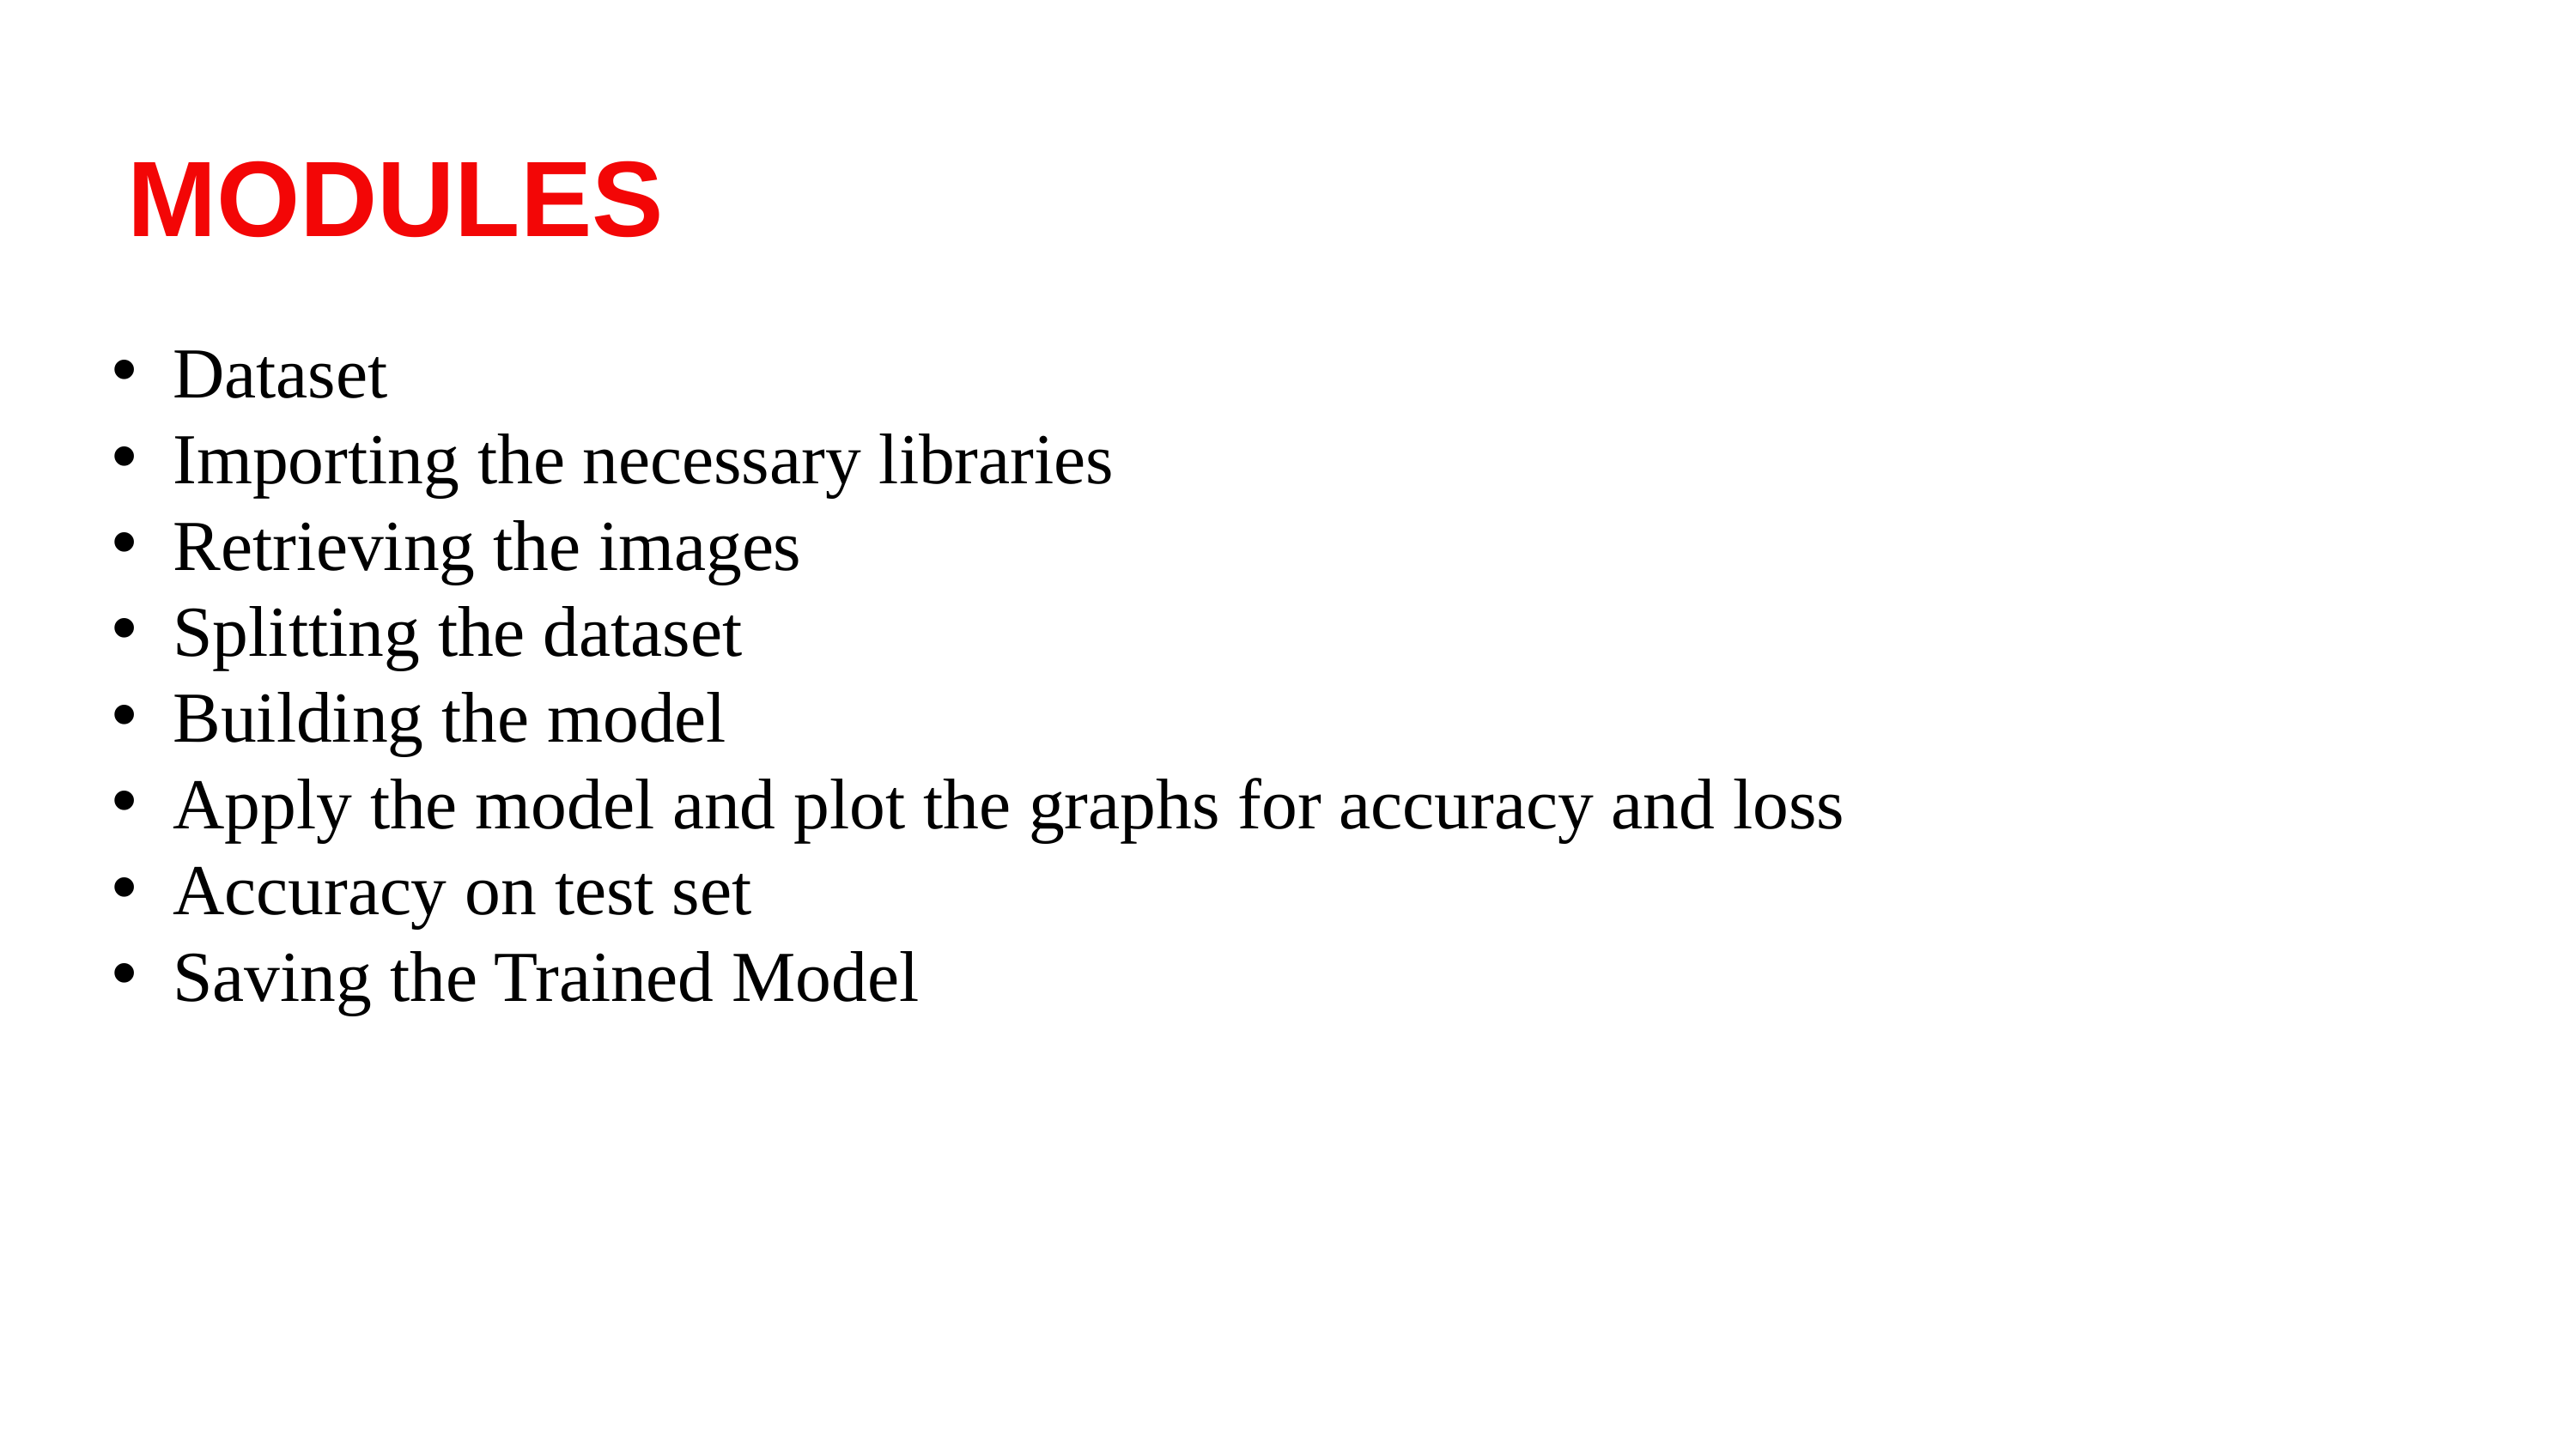

MODULES

Dataset
Importing the necessary libraries
Retrieving the images
Splitting the dataset
Building the model
Apply the model and plot the graphs for accuracy and loss
Accuracy on test set
Saving the Trained Model